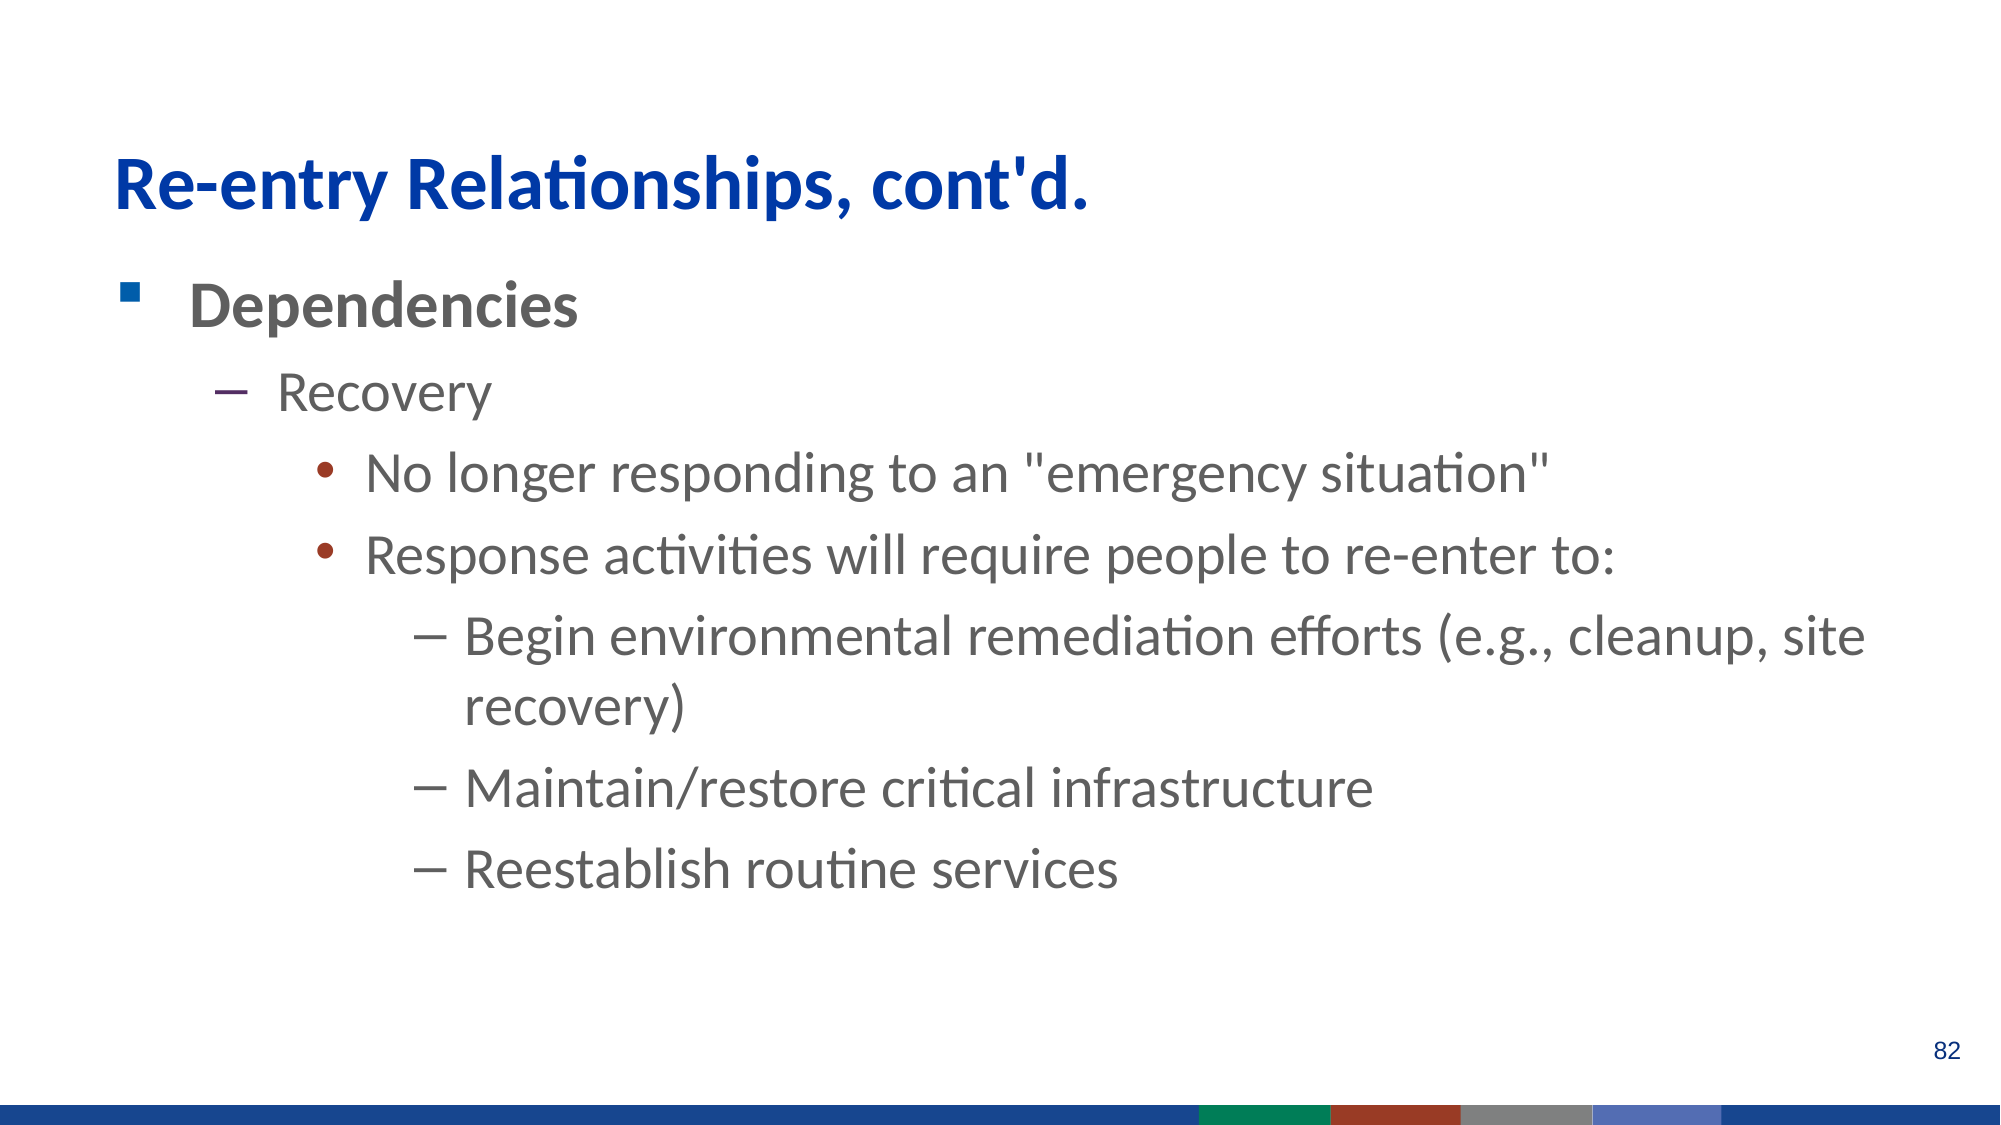

# Re-entry Relationships, cont'd.
Dependencies
Recovery
No longer responding to an "emergency situation"
Response activities will require people to re-enter to:
Begin environmental remediation efforts (e.g., cleanup, site recovery)
Maintain/restore critical infrastructure
Reestablish routine services

82